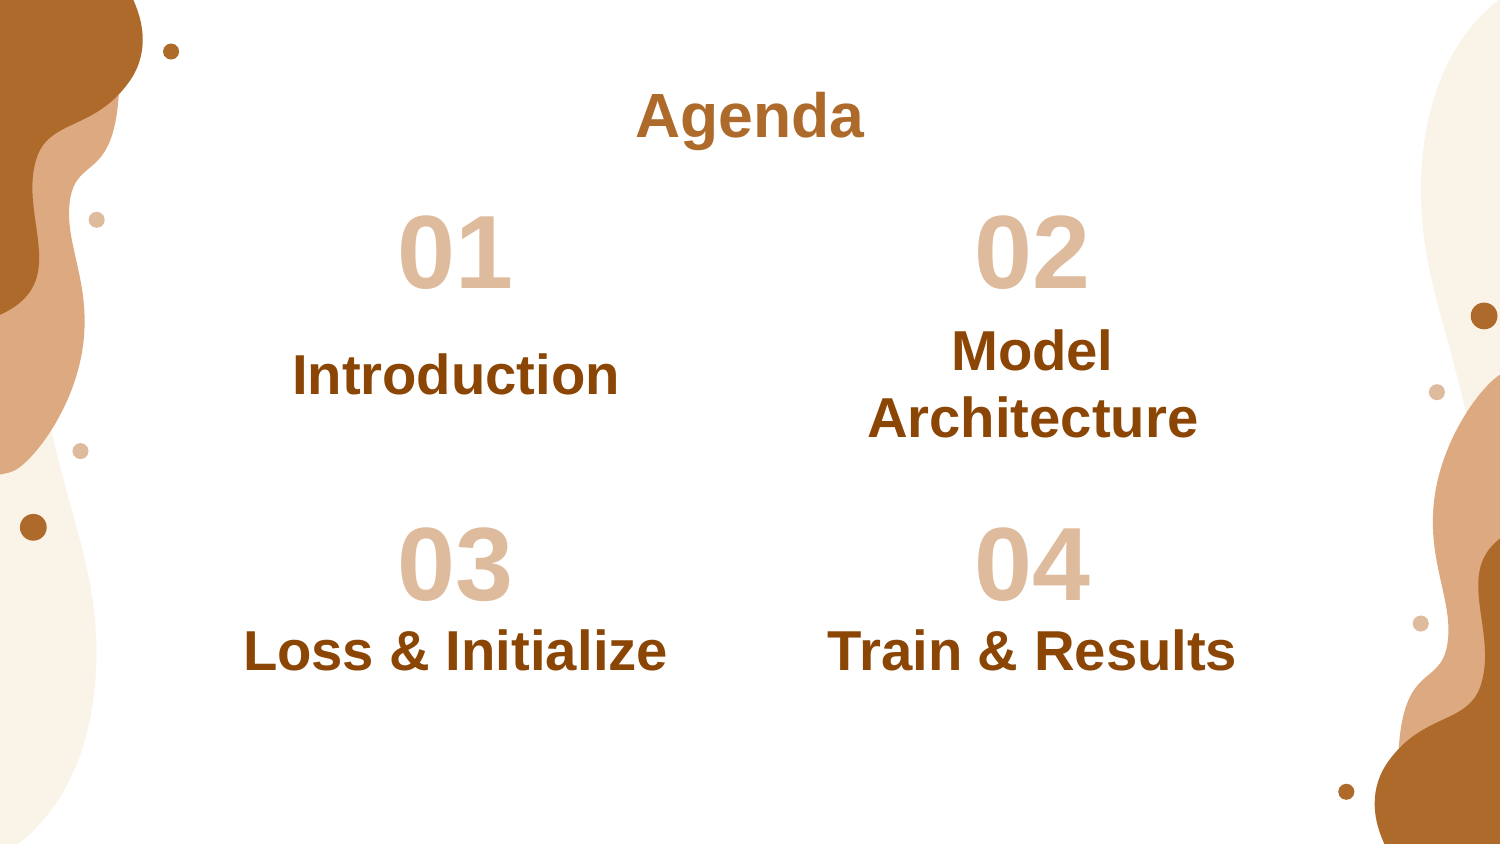

# Agenda
01
02
Introduction
Model
Architecture
03
04
Loss & Initialize
Train & Results